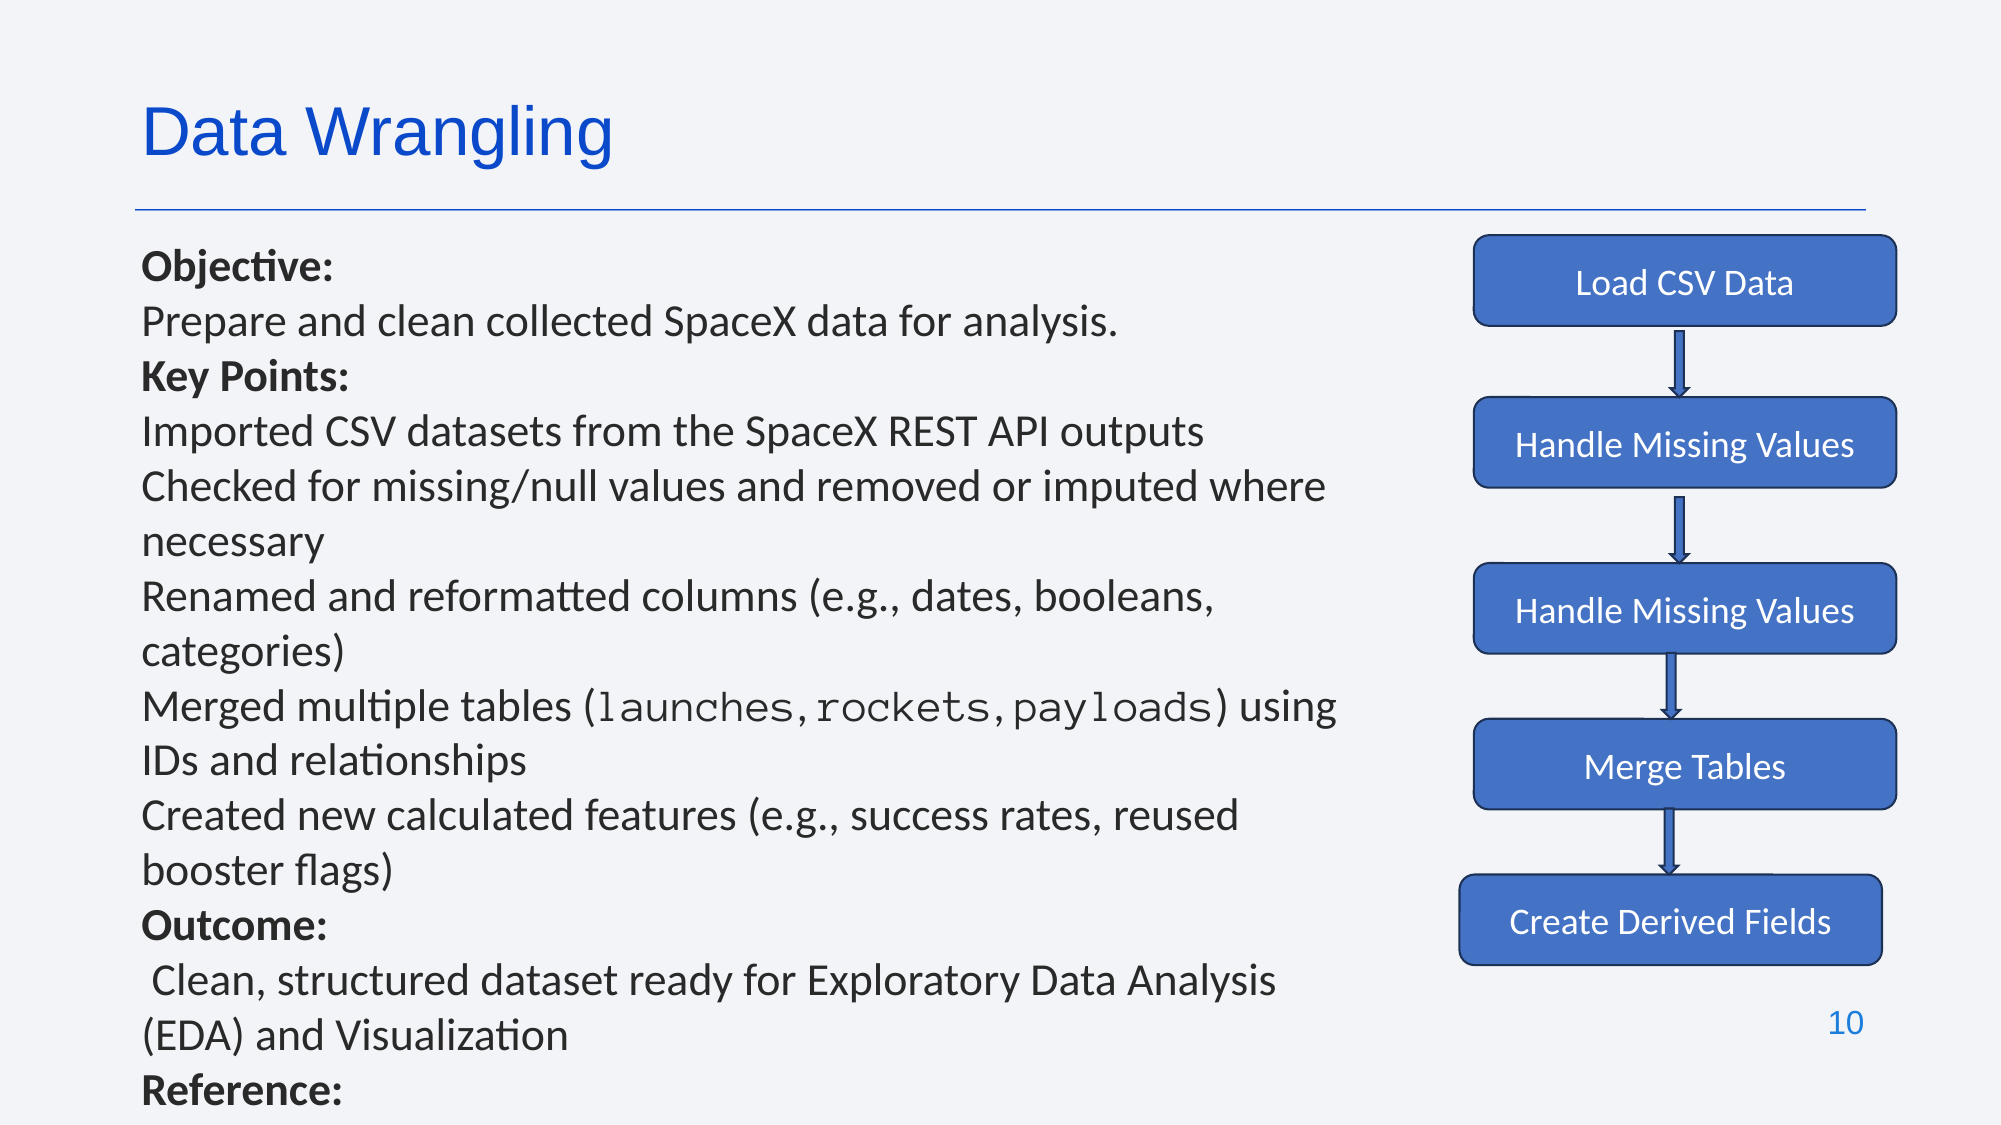

Data Wrangling
Objective:
Prepare and clean collected SpaceX data for analysis.
Key Points:
Imported CSV datasets from the SpaceX REST API outputs
Checked for missing/null values and removed or imputed where necessary
Renamed and reformatted columns (e.g., dates, booleans, categories)
Merged multiple tables (launches, rockets, payloads) using IDs and relationships
Created new calculated features (e.g., success rates, reused booster flags)
Outcome:
 Clean, structured dataset ready for Exploratory Data Analysis (EDA) and Visualization
Reference:
Data Wrangling Notebook: https://github.com/ShirajumMunira/SpaceX-Capstone

Load CSV Data

Handle Missing Values

Handle Missing Values

Merge Tables

Create Derived Fields
10